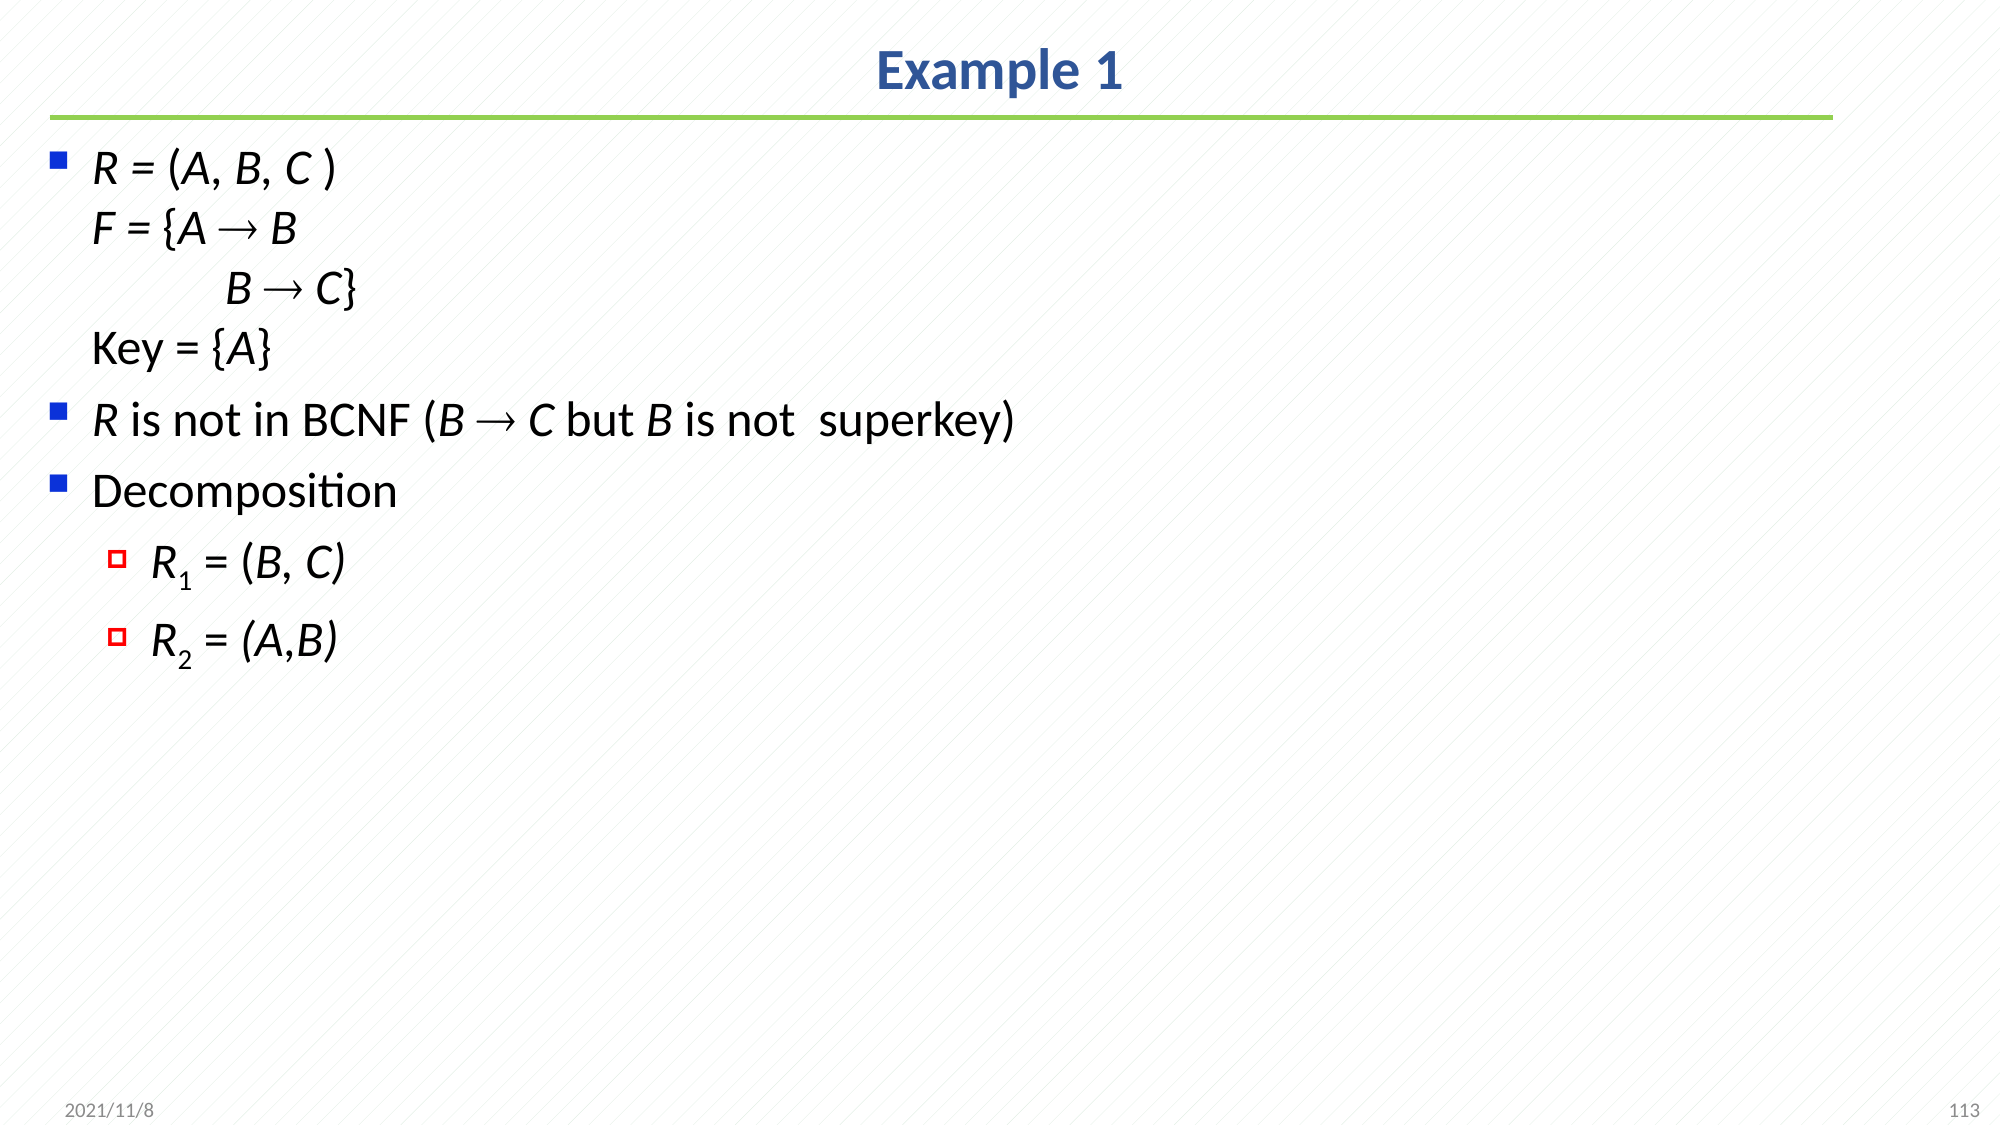

# Example 1
R = (A, B, C )
F = {A → B
	 B → C}
Key = {A}
R is not in BCNF (B → C but B is not  superkey)
Decomposition
R1 = (B, C)
R2 = (A,B)

113
2021/11/8